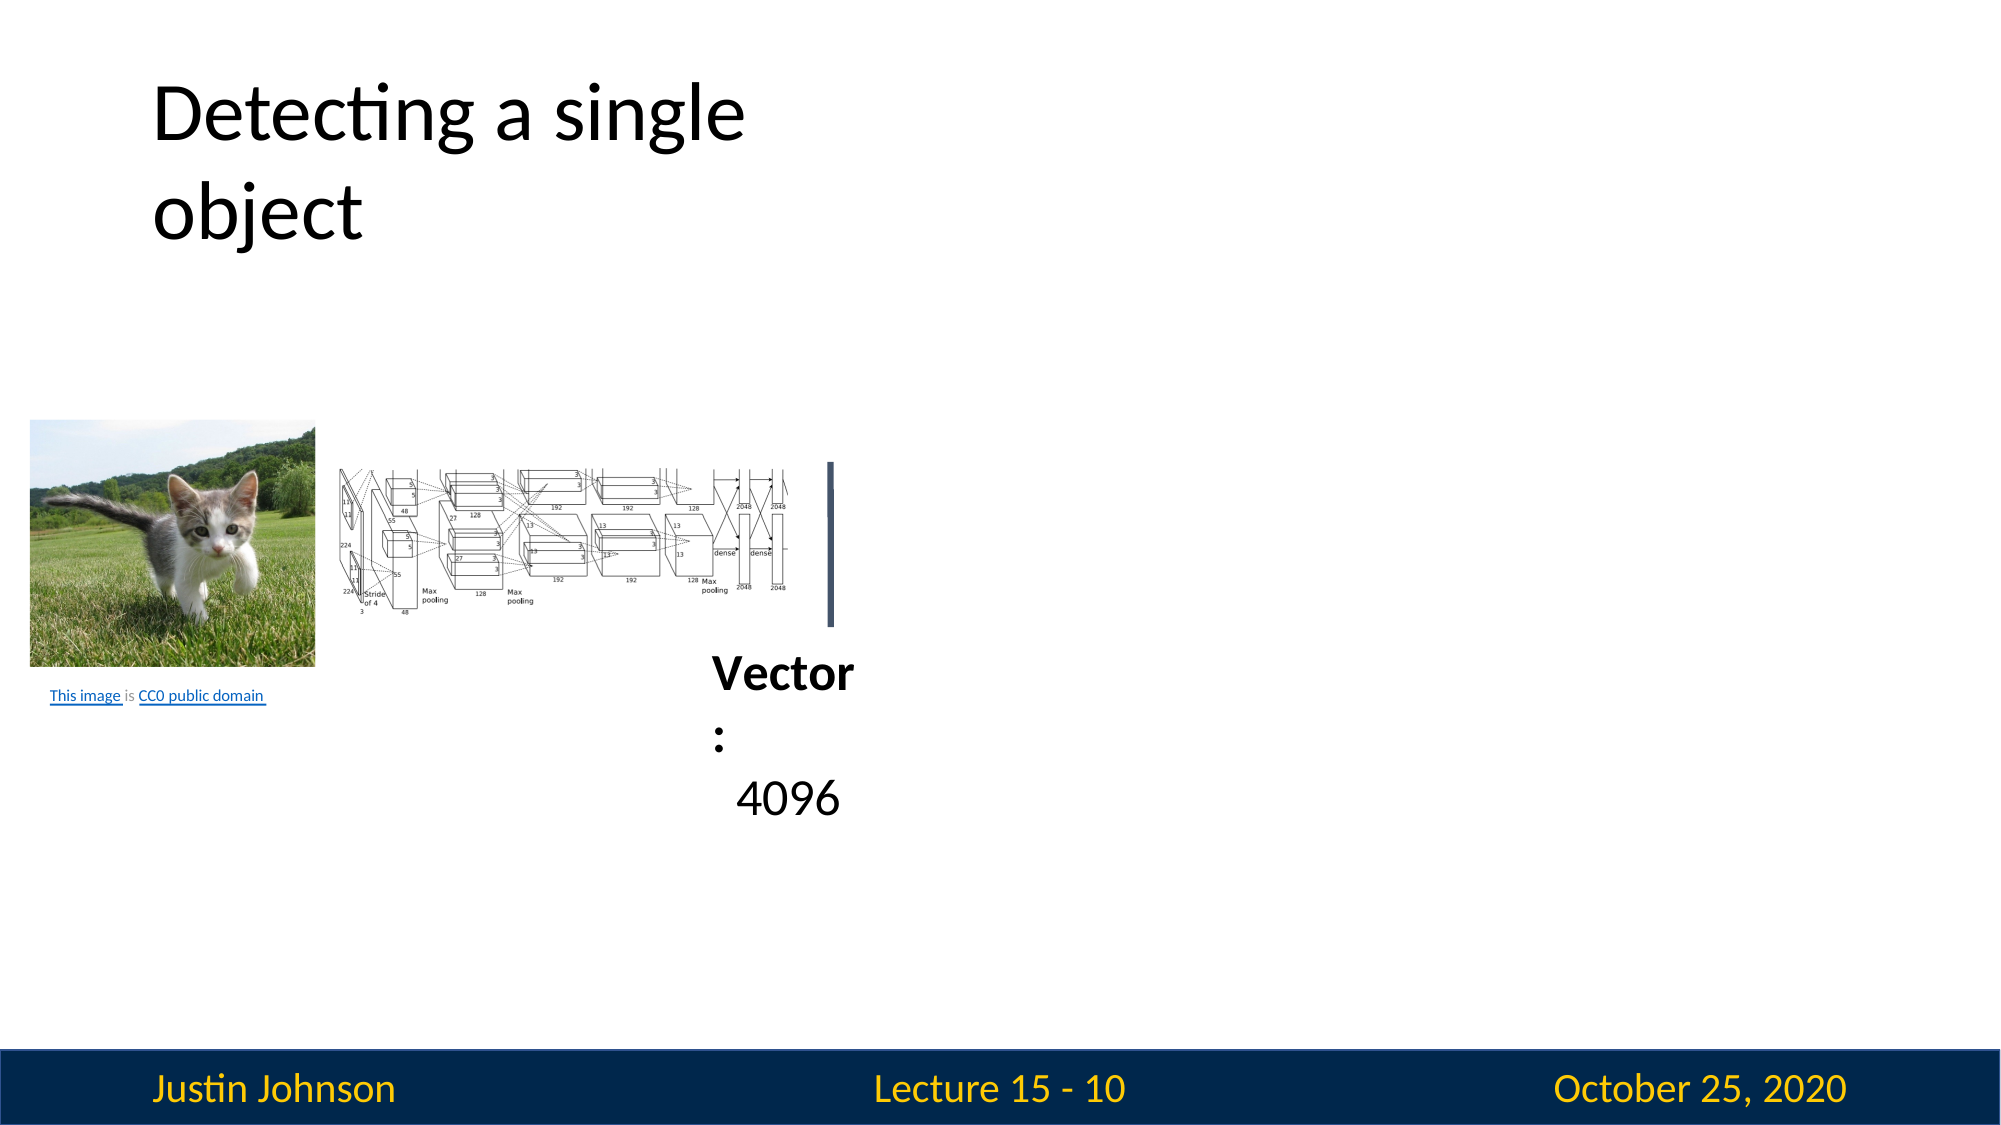

# Detecting a single object

Vector:
4096
This image is CC0 public domain

Justin Johnson
October 25, 2020
Lecture 15 - 10